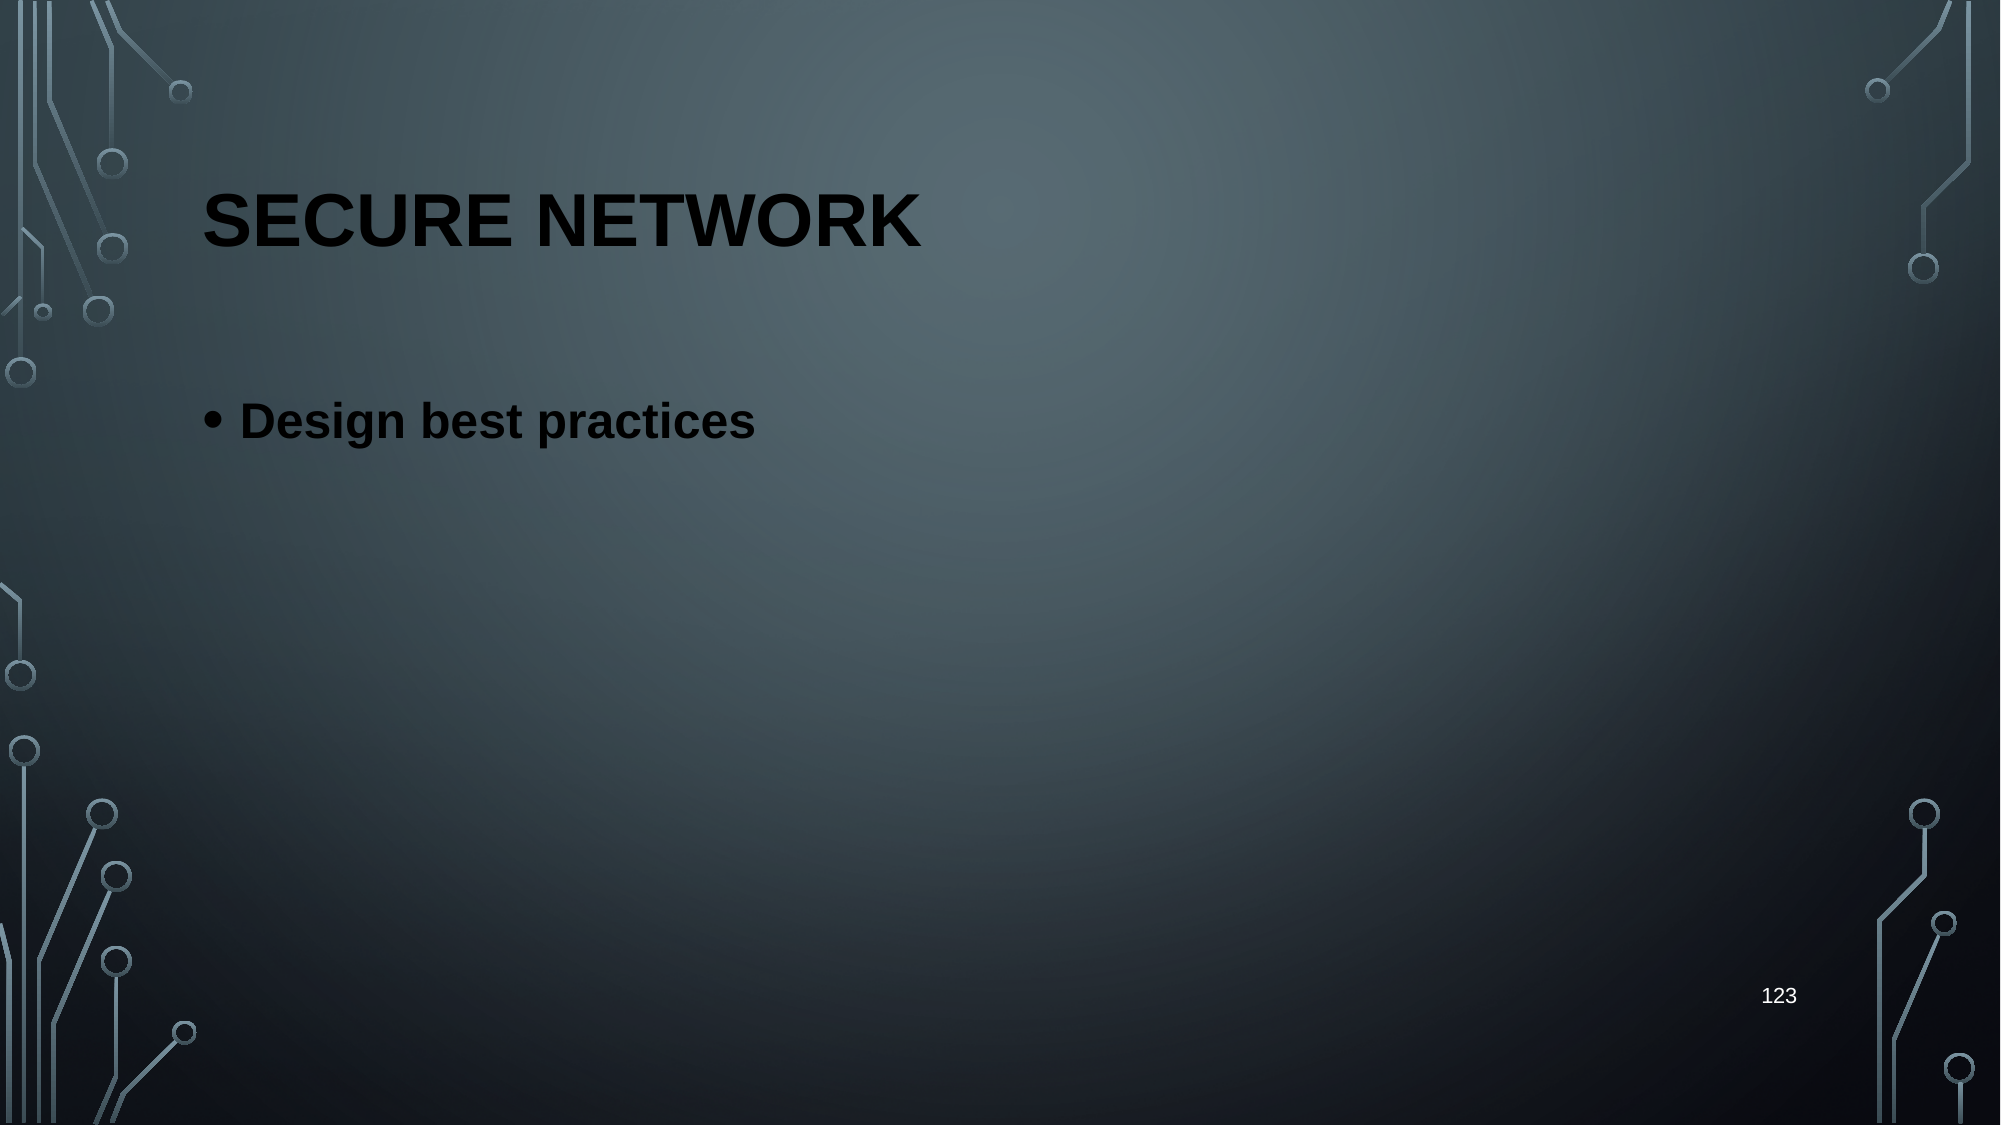

# Secure Network
Design best practices
123